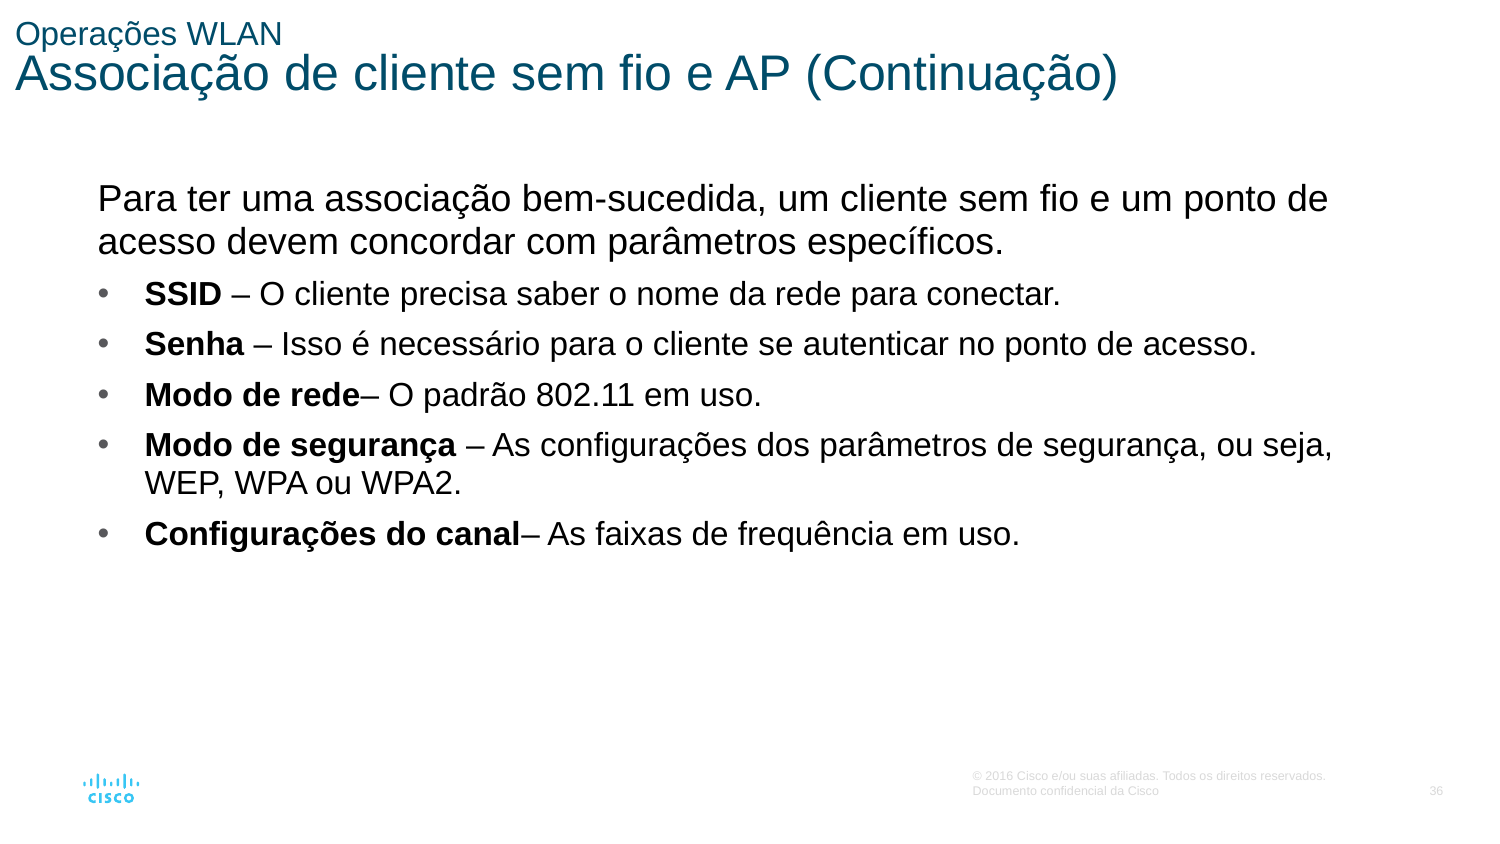

# Operações WLAN Associação de cliente sem fio e AP (Continuação)
Para ter uma associação bem-sucedida, um cliente sem fio e um ponto de acesso devem concordar com parâmetros específicos.
SSID – O cliente precisa saber o nome da rede para conectar.
Senha – Isso é necessário para o cliente se autenticar no ponto de acesso.
Modo de rede– O padrão 802.11 em uso.
Modo de segurança – As configurações dos parâmetros de segurança, ou seja, WEP, WPA ou WPA2.
Configurações do canal– As faixas de frequência em uso.